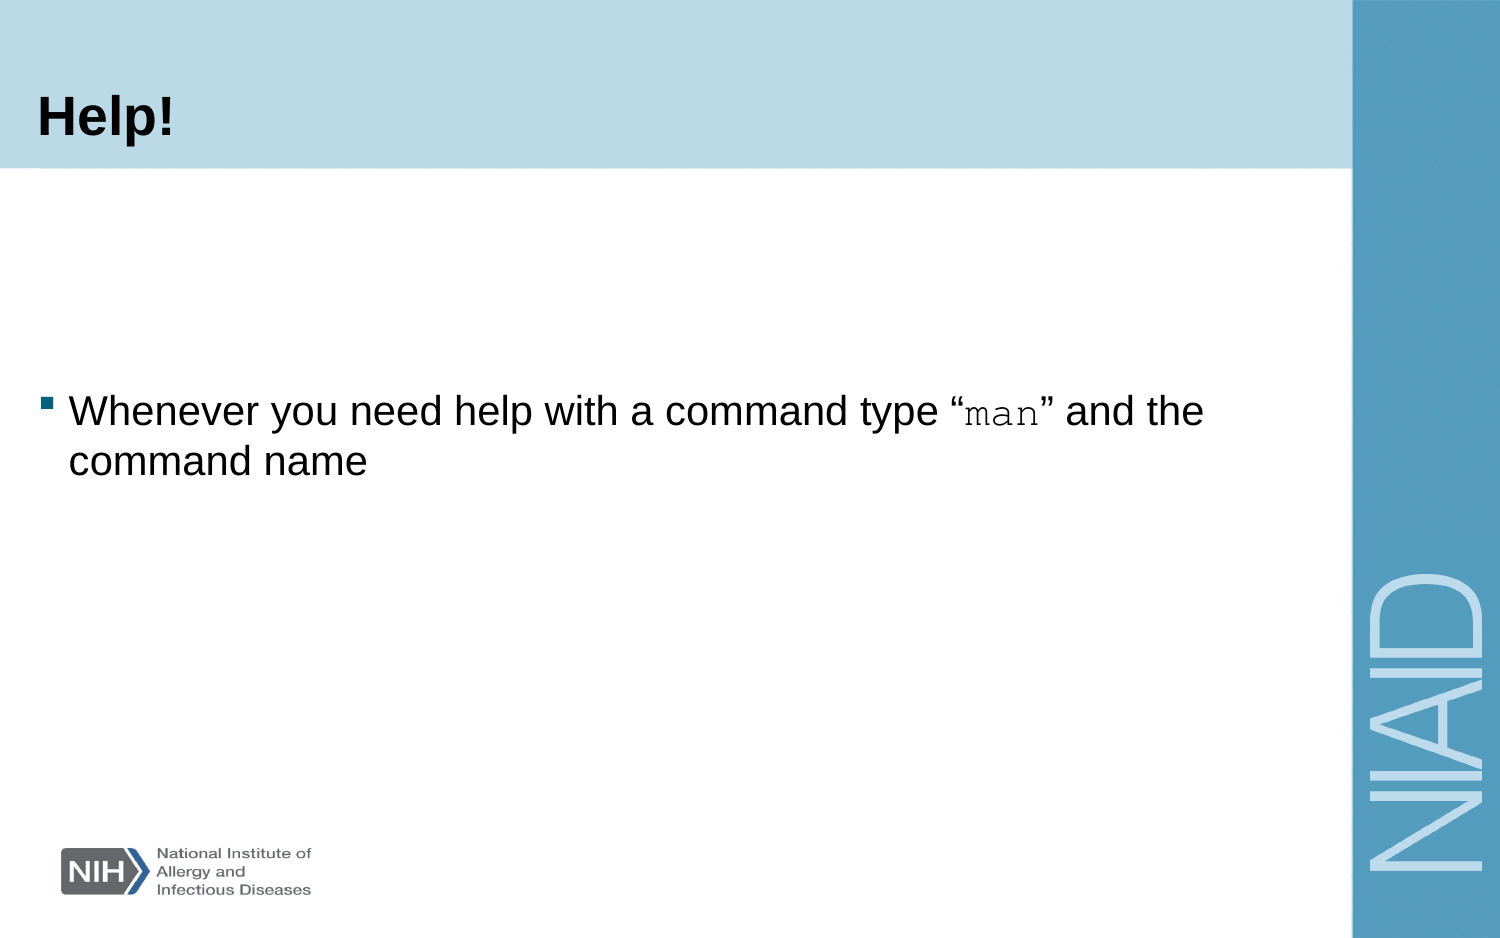

# Help!

Whenever you need help with a command type “man” and the command name